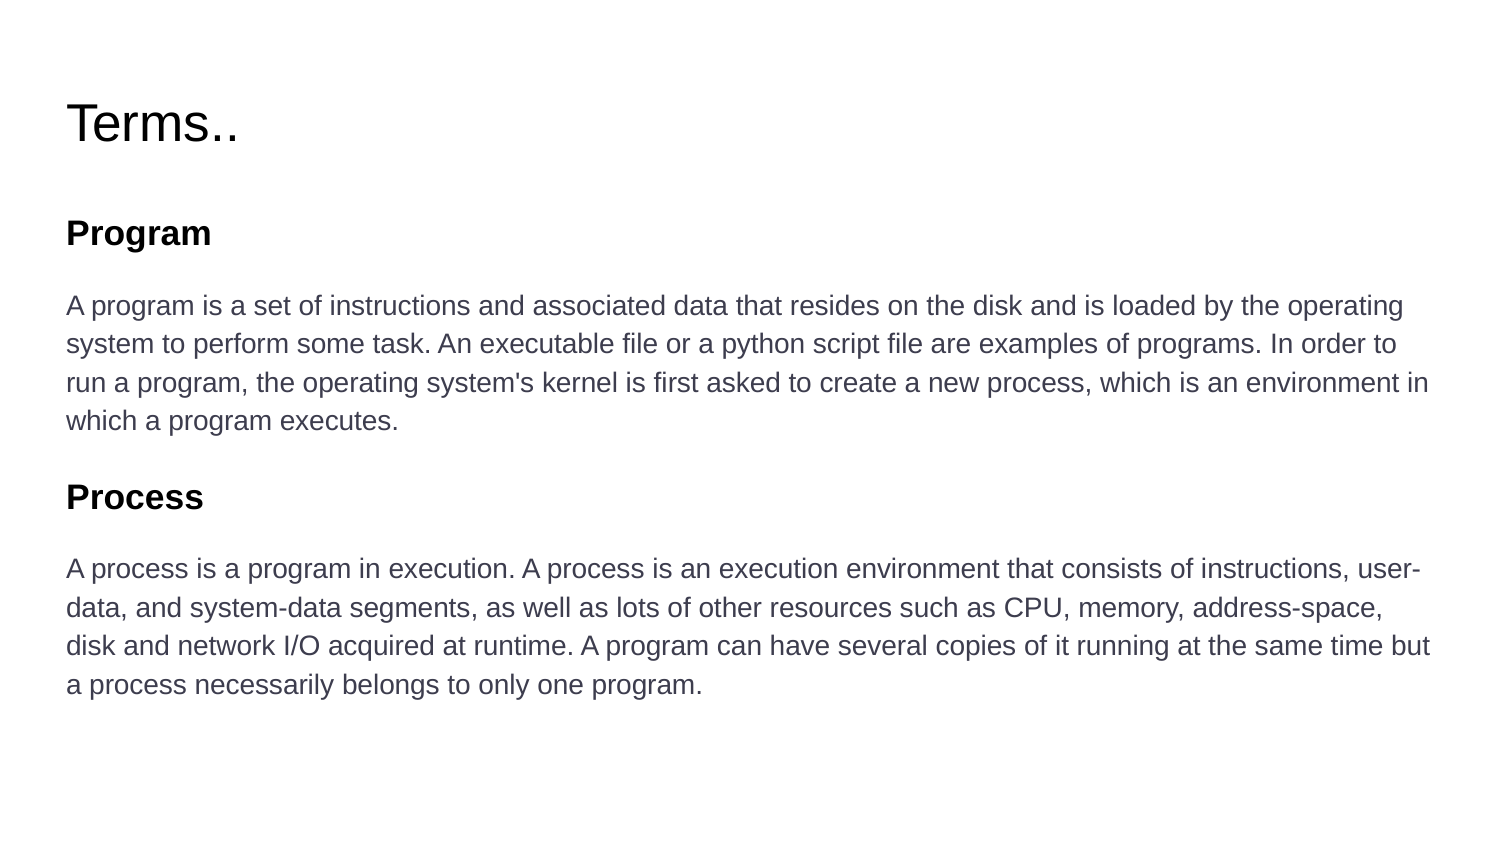

# Terms..
Program
A program is a set of instructions and associated data that resides on the disk and is loaded by the operating system to perform some task. An executable file or a python script file are examples of programs. In order to run a program, the operating system's kernel is first asked to create a new process, which is an environment in which a program executes.
Process
A process is a program in execution. A process is an execution environment that consists of instructions, user-data, and system-data segments, as well as lots of other resources such as CPU, memory, address-space, disk and network I/O acquired at runtime. A program can have several copies of it running at the same time but a process necessarily belongs to only one program.